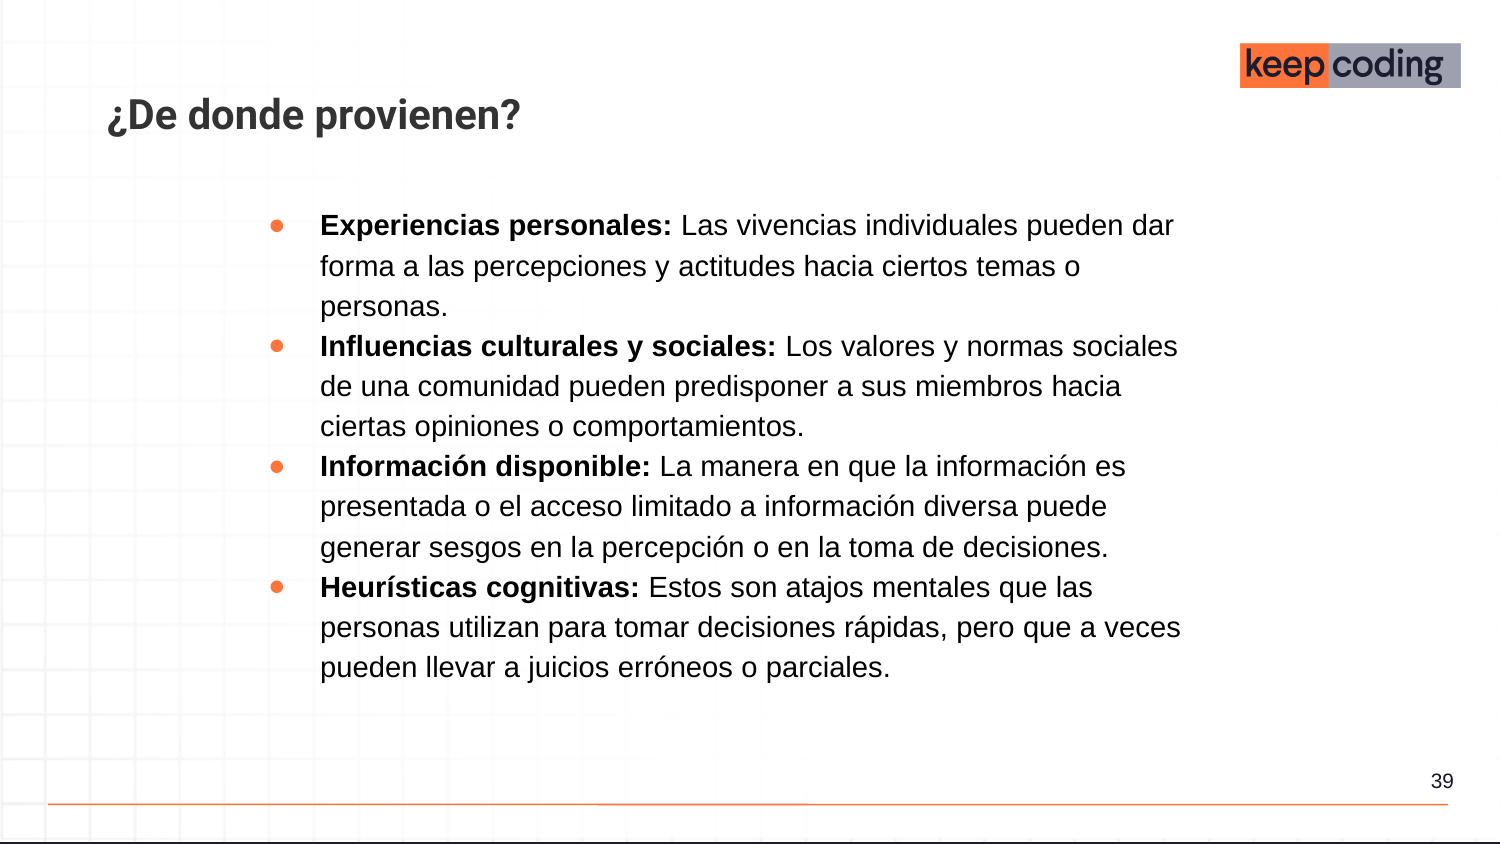

¿De donde provienen?

Experiencias personales: Las vivencias individuales pueden dar forma a las percepciones y actitudes hacia ciertos temas o personas.
Influencias culturales y sociales: Los valores y normas sociales de una comunidad pueden predisponer a sus miembros hacia ciertas opiniones o comportamientos.
Información disponible: La manera en que la información es presentada o el acceso limitado a información diversa puede generar sesgos en la percepción o en la toma de decisiones.
Heurísticas cognitivas: Estos son atajos mentales que las personas utilizan para tomar decisiones rápidas, pero que a veces pueden llevar a juicios erróneos o parciales.
39